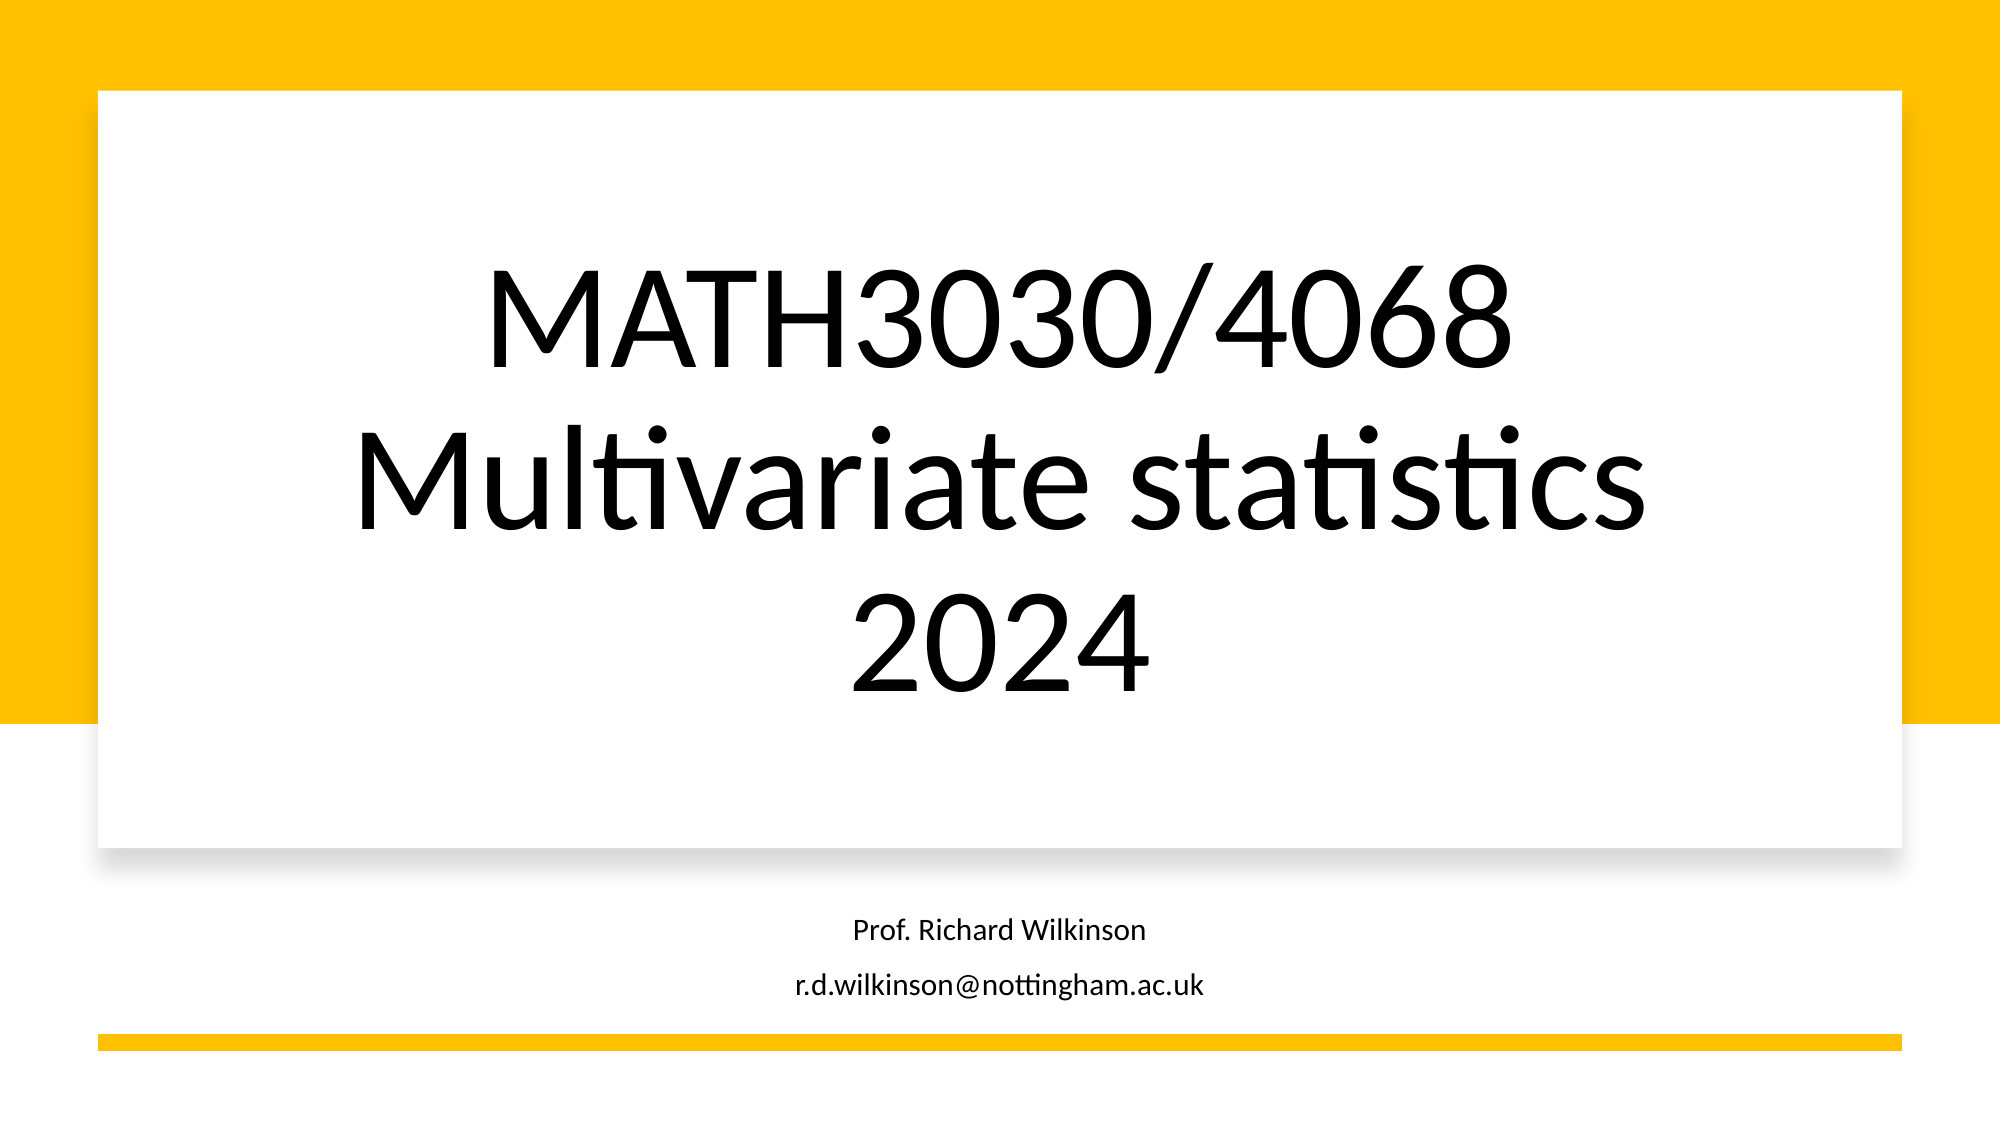

# MATH3030/4068 Multivariate statistics 2024
Prof. Richard Wilkinson
r.d.wilkinson@nottingham.ac.uk